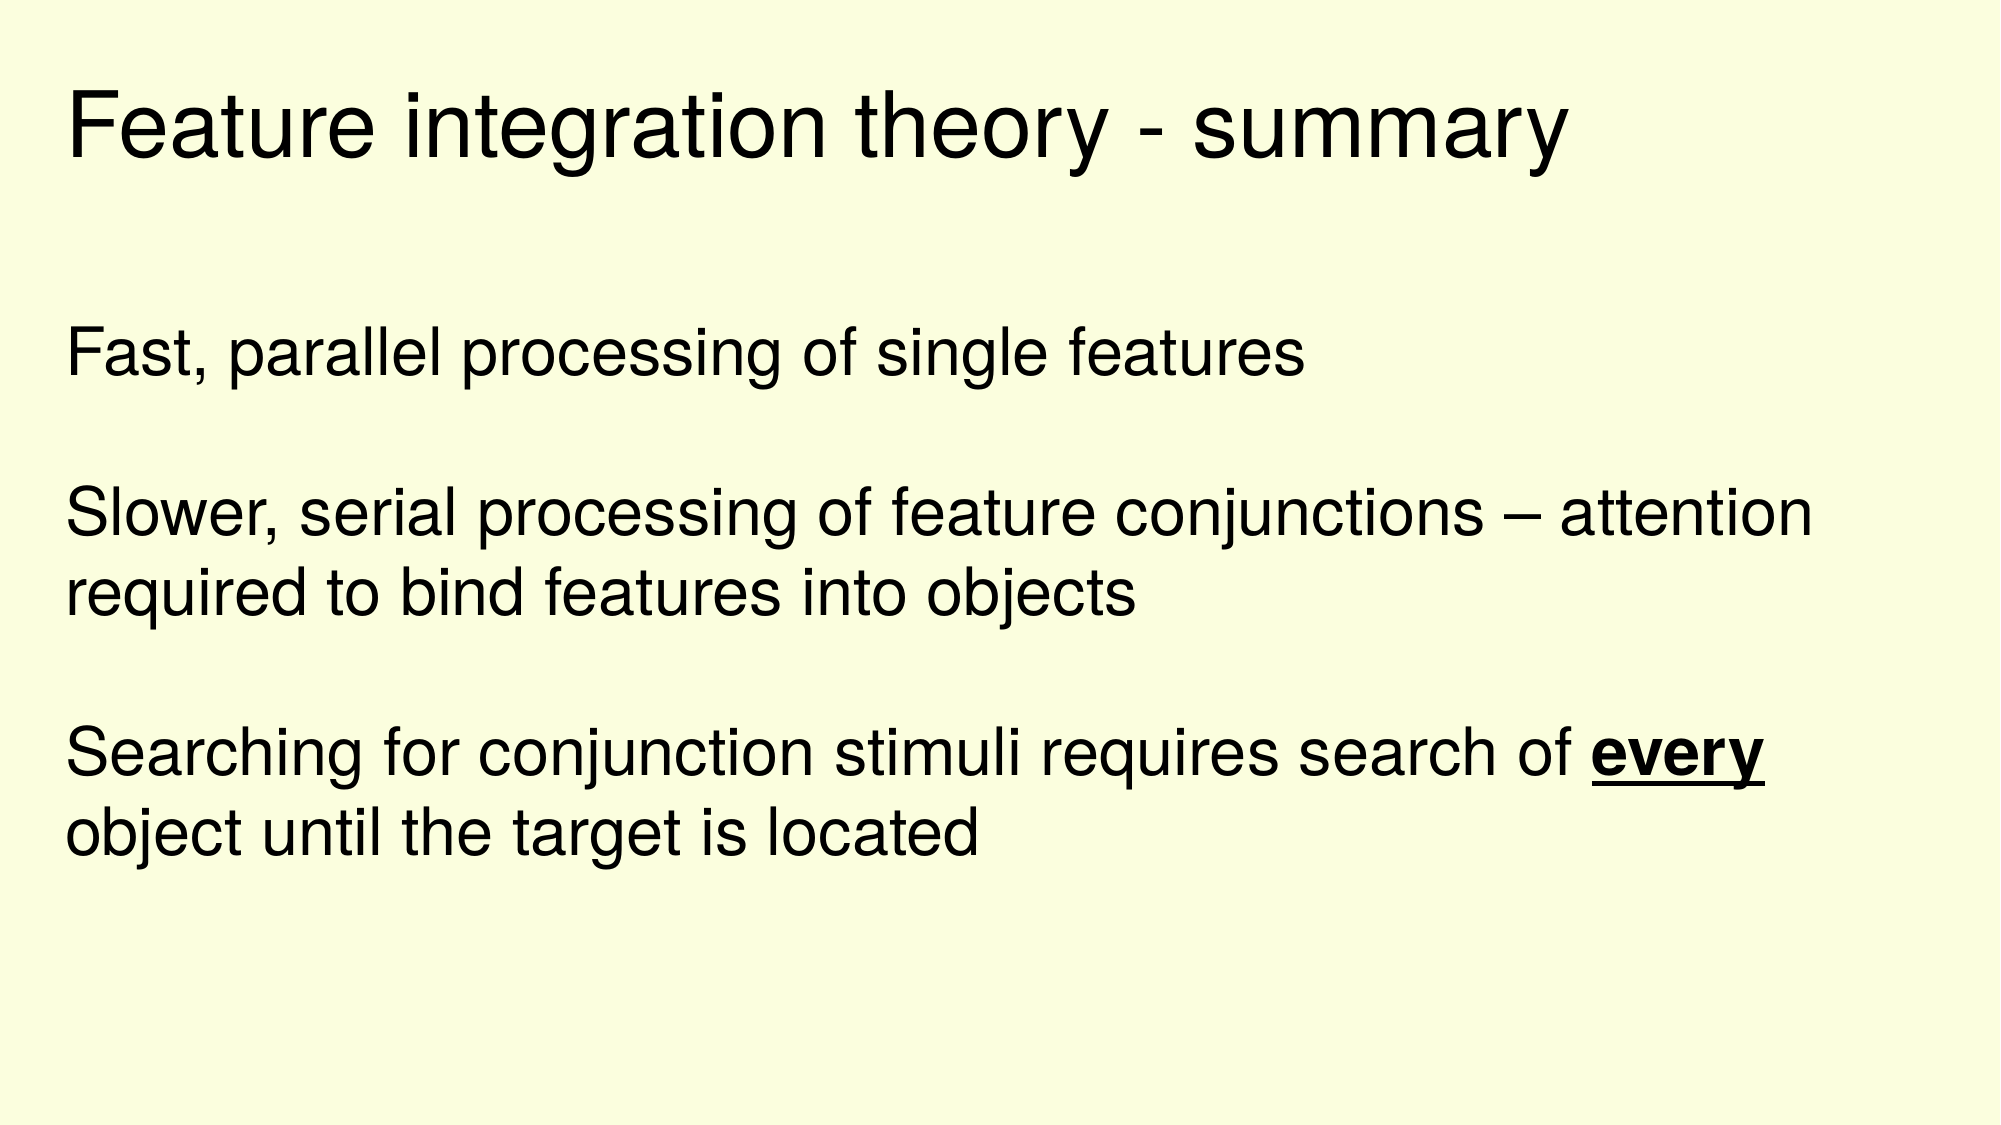

Feature integration theory - summary
Fast, parallel processing of single features

Slower, serial processing of feature conjunctions – attention required to bind features into objects

Searching for conjunction stimuli requires search of every object until the target is located